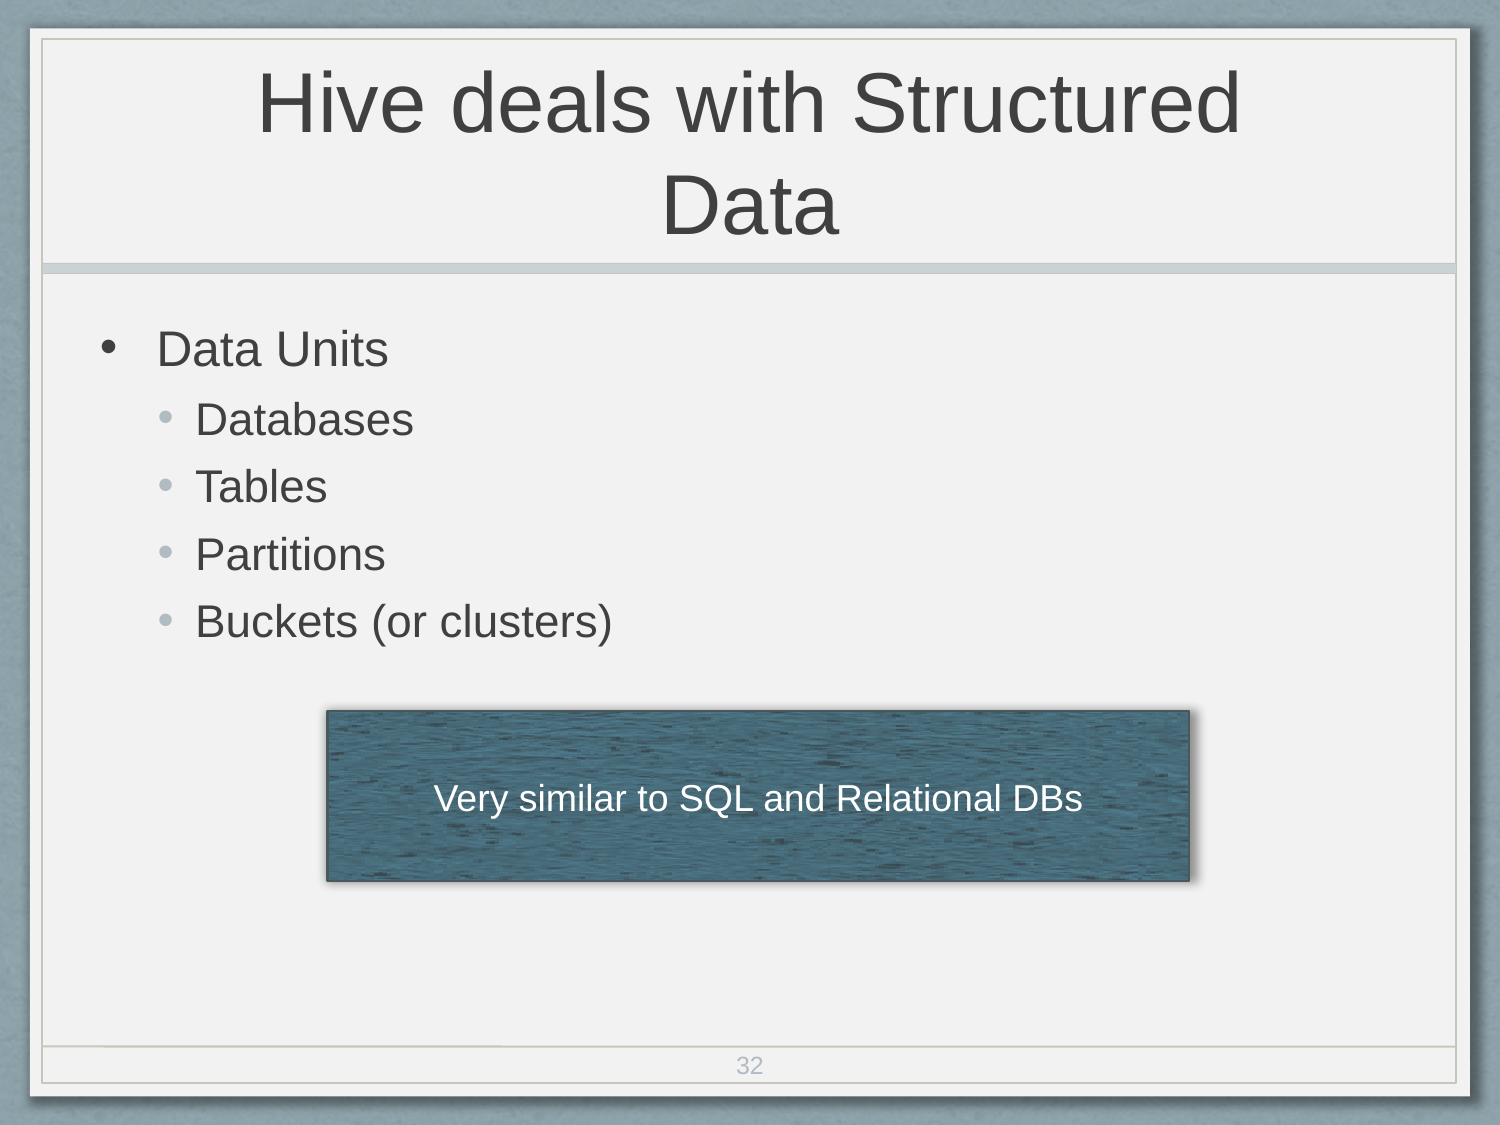

# Hive deals with Structured Data
Data Units
Databases
Tables
Partitions
Buckets (or clusters)
Very similar to SQL and Relational DBs
32